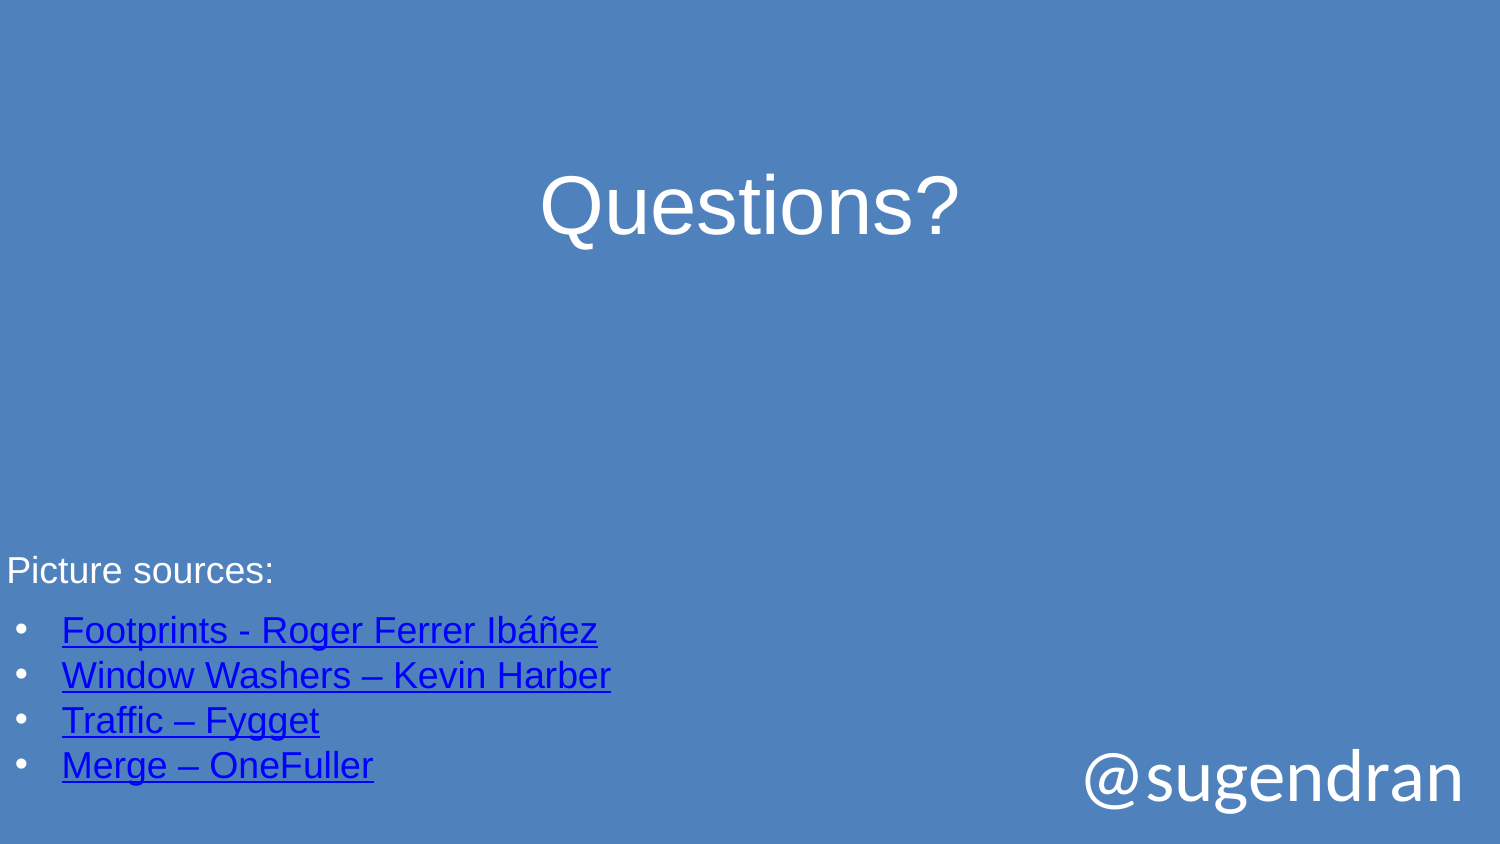

Questions?
Picture sources:
Footprints - Roger Ferrer Ibáñez
Window Washers – Kevin Harber
Traffic – Fygget
Merge – OneFuller

@sugendran